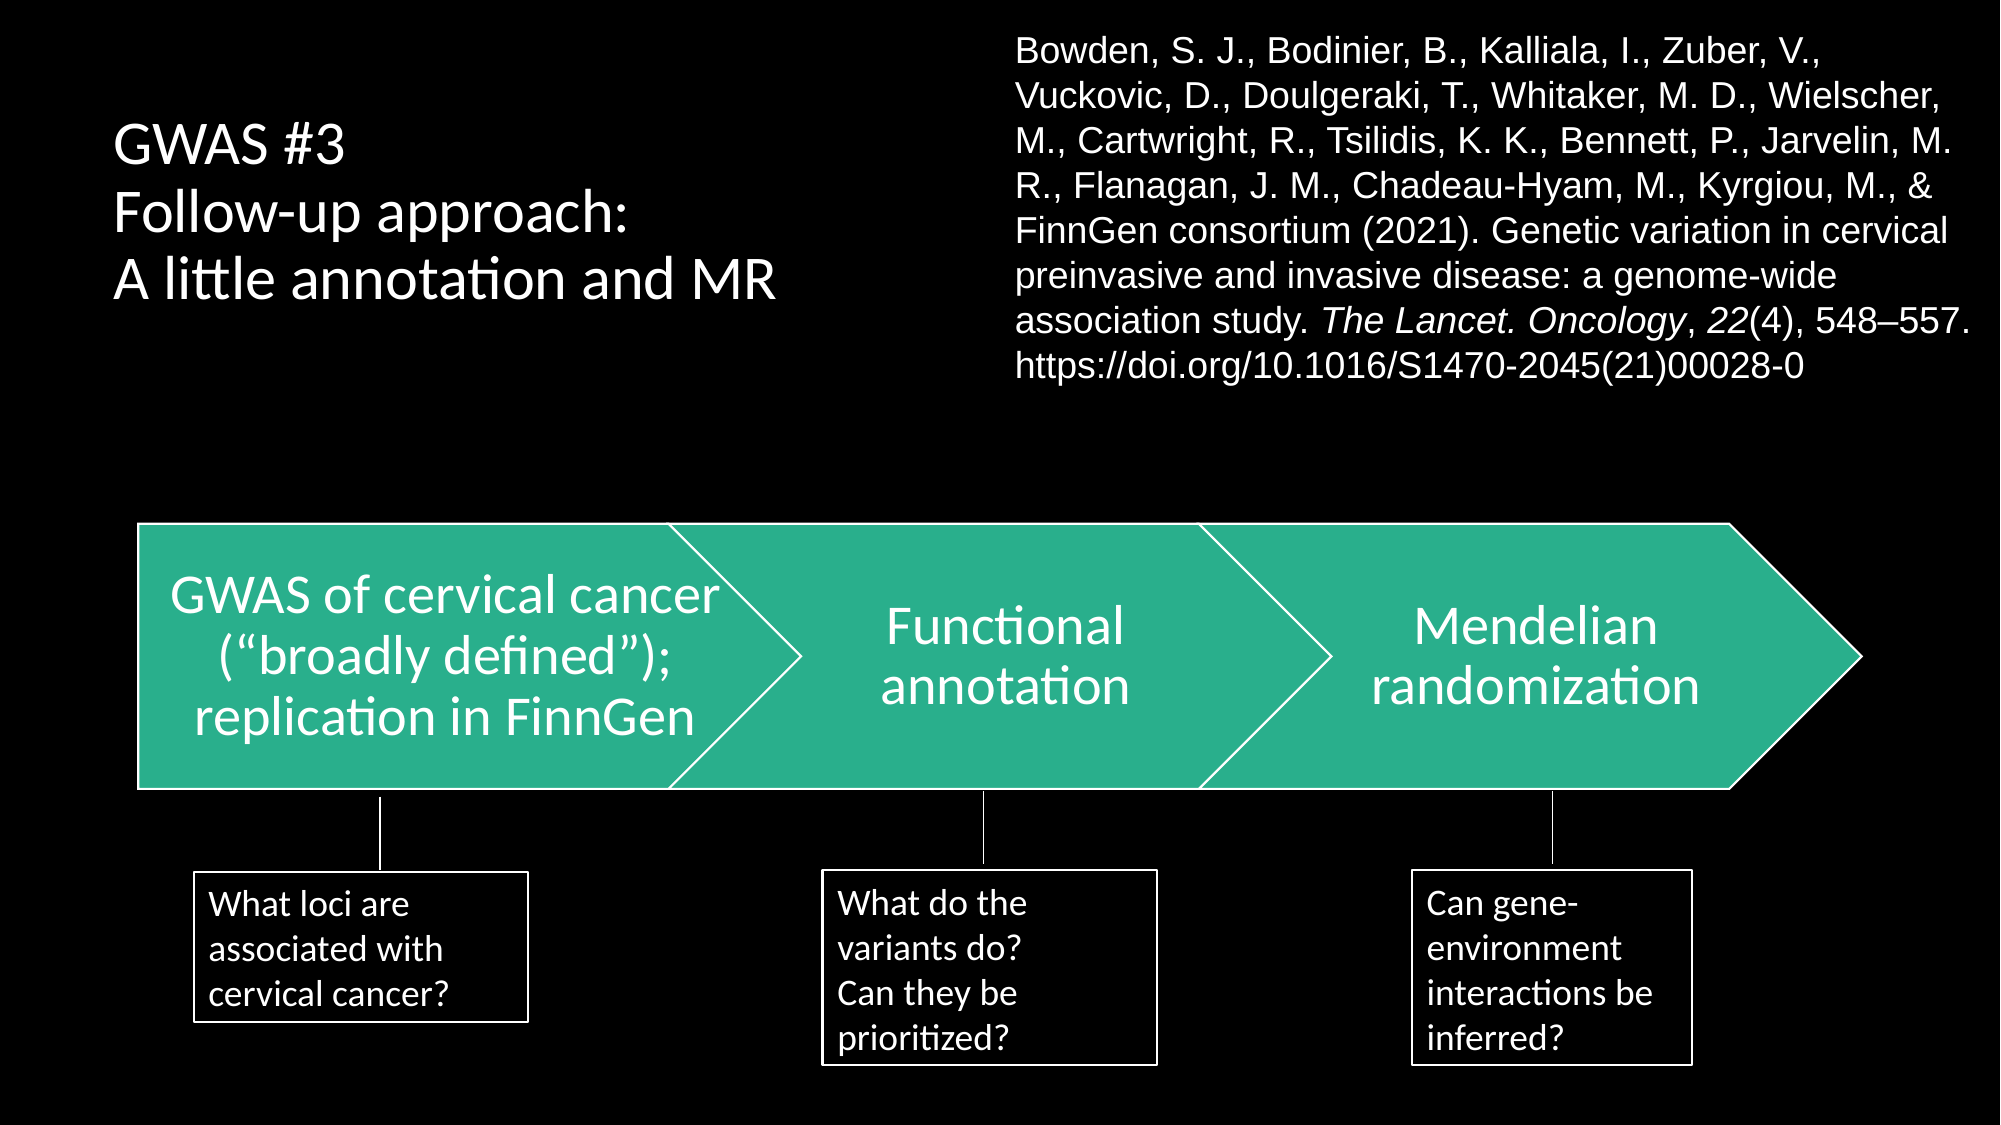

Bowden, S. J., Bodinier, B., Kalliala, I., Zuber, V., Vuckovic, D., Doulgeraki, T., Whitaker, M. D., Wielscher, M., Cartwright, R., Tsilidis, K. K., Bennett, P., Jarvelin, M. R., Flanagan, J. M., Chadeau-Hyam, M., Kyrgiou, M., & FinnGen consortium (2021). Genetic variation in cervical preinvasive and invasive disease: a genome-wide association study. The Lancet. Oncology, 22(4), 548–557. https://doi.org/10.1016/S1470-2045(21)00028-0
# GWAS #3 Follow-up approach: A little annotation and MR
GWAS of cervical cancer (“broadly defined”); replication in FinnGen
Functional annotation
Mendelian randomization
What do the variants do?
Can they be prioritized?
Can gene-environment interactions be inferred?
What loci are associated with cervical cancer?